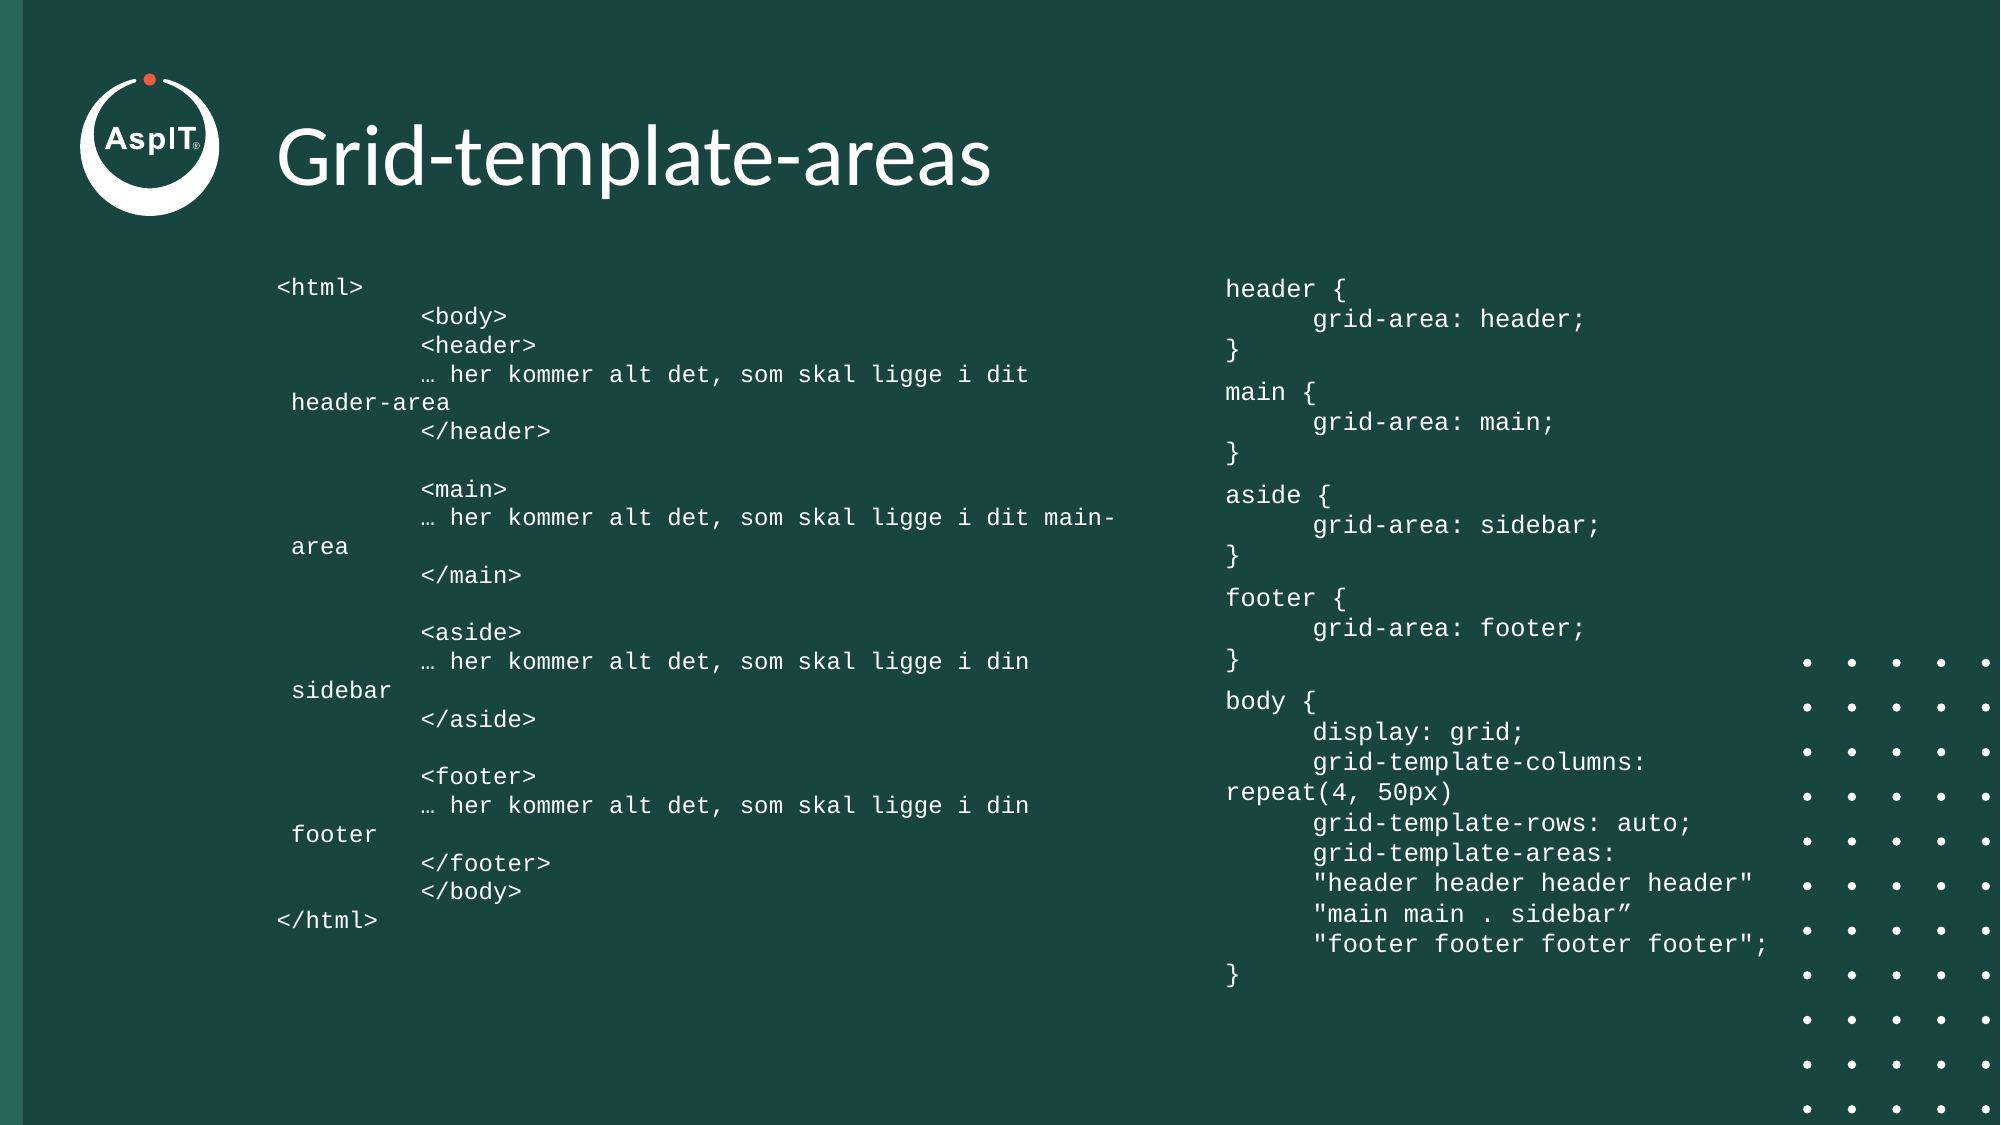

# Grid-template-areas
<html>
	<body>
		<header>
			… her kommer alt det, som skal ligge i dit 					  header-area
		</header>

		<main>
			… her kommer alt det, som skal ligge i dit main-			  area
		</main>

		<aside>
			… her kommer alt det, som skal ligge i din 					  sidebar
		</aside>

		<footer>
			… her kommer alt det, som skal ligge i din 					  footer
		</footer>
	</body>
</html>

header {
	grid-area: header;
}
main {
	grid-area: main;
}
aside {
	grid-area: sidebar;
}
footer {
	grid-area: footer;
}
body {
	display: grid;
	grid-template-columns: 						repeat(4, 50px)
	grid-template-rows: auto;
	grid-template-areas:
		"header header header header" 		"main main . sidebar”
		"footer footer footer footer";
}